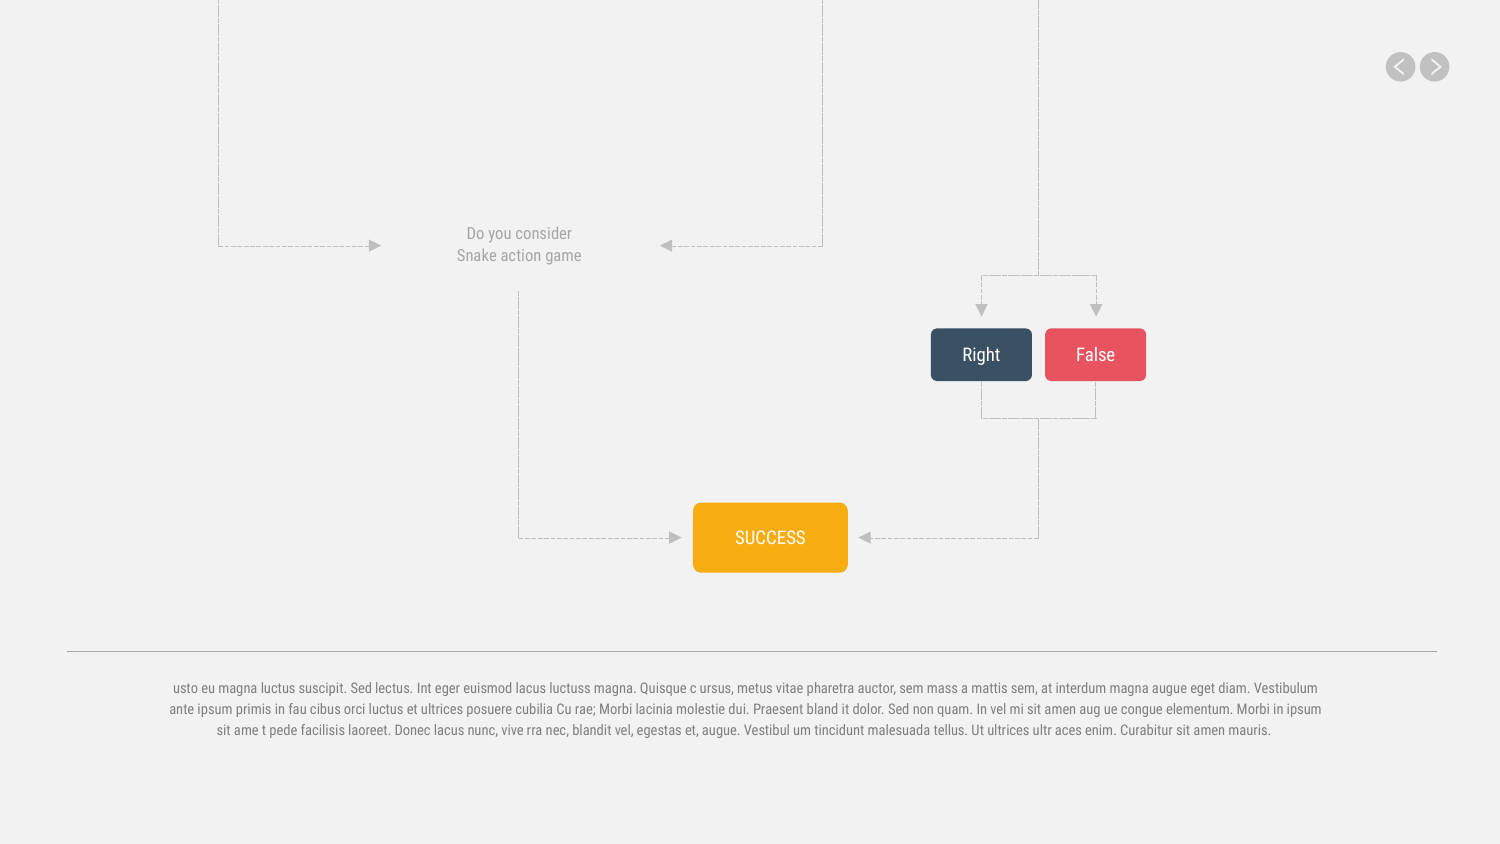

Do you consider
Snake action game

Right
False

SUCCESS

usto eu magna luctus suscipit. Sed lectus. Int eger euismod lacus luctuss magna. Quisque c ursus, metus vitae pharetra auctor, sem mass a mattis sem, at interdum magna augue eget diam. Vestibulum ante ipsum primis in fau cibus orci luctus et ultrices posuere cubilia Cu rae; Morbi lacinia molestie dui. Praesent bland it dolor. Sed non quam. In vel mi sit amen aug ue congue elementum. Morbi in ipsum sit ame t pede facilisis laoreet. Donec lacus nunc, vive rra nec, blandit vel, egestas et, augue. Vestibul um tincidunt malesuada tellus. Ut ultrices ultr aces enim. Curabitur sit amen mauris.